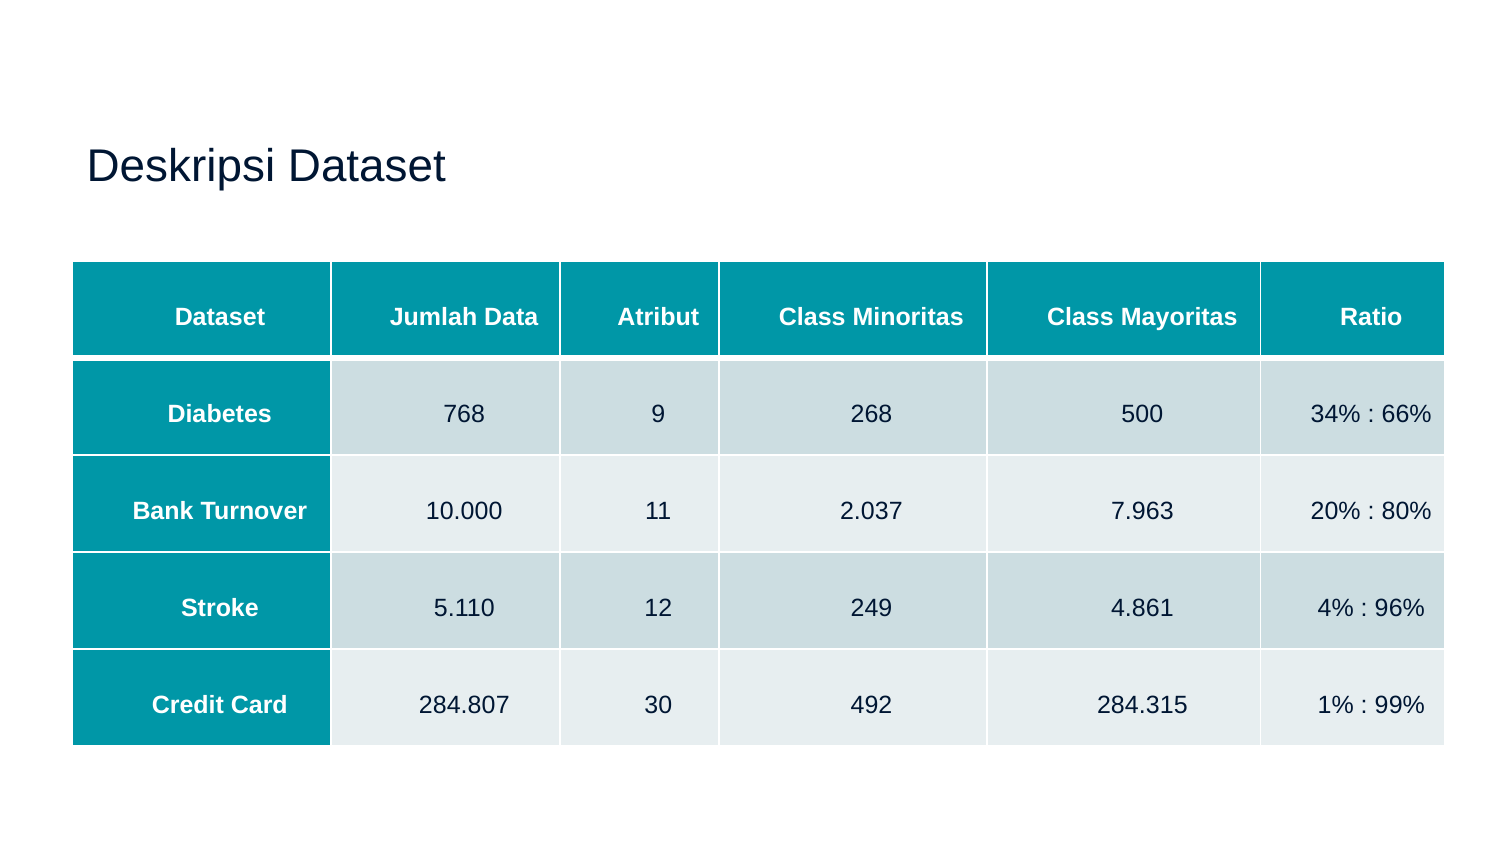

# Deskripsi Dataset
| Dataset | Jumlah Data | Atribut | Class Minoritas | Class Mayoritas | Ratio |
| --- | --- | --- | --- | --- | --- |
| Diabetes | 768 | 9 | 268 | 500 | 34% : 66% |
| Bank Turnover | 10.000 | 11 | 2.037 | 7.963 | 20% : 80% |
| Stroke | 5.110 | 12 | 249 | 4.861 | 4% : 96% |
| Credit Card | 284.807 | 30 | 492 | 284.315 | 1% : 99% |